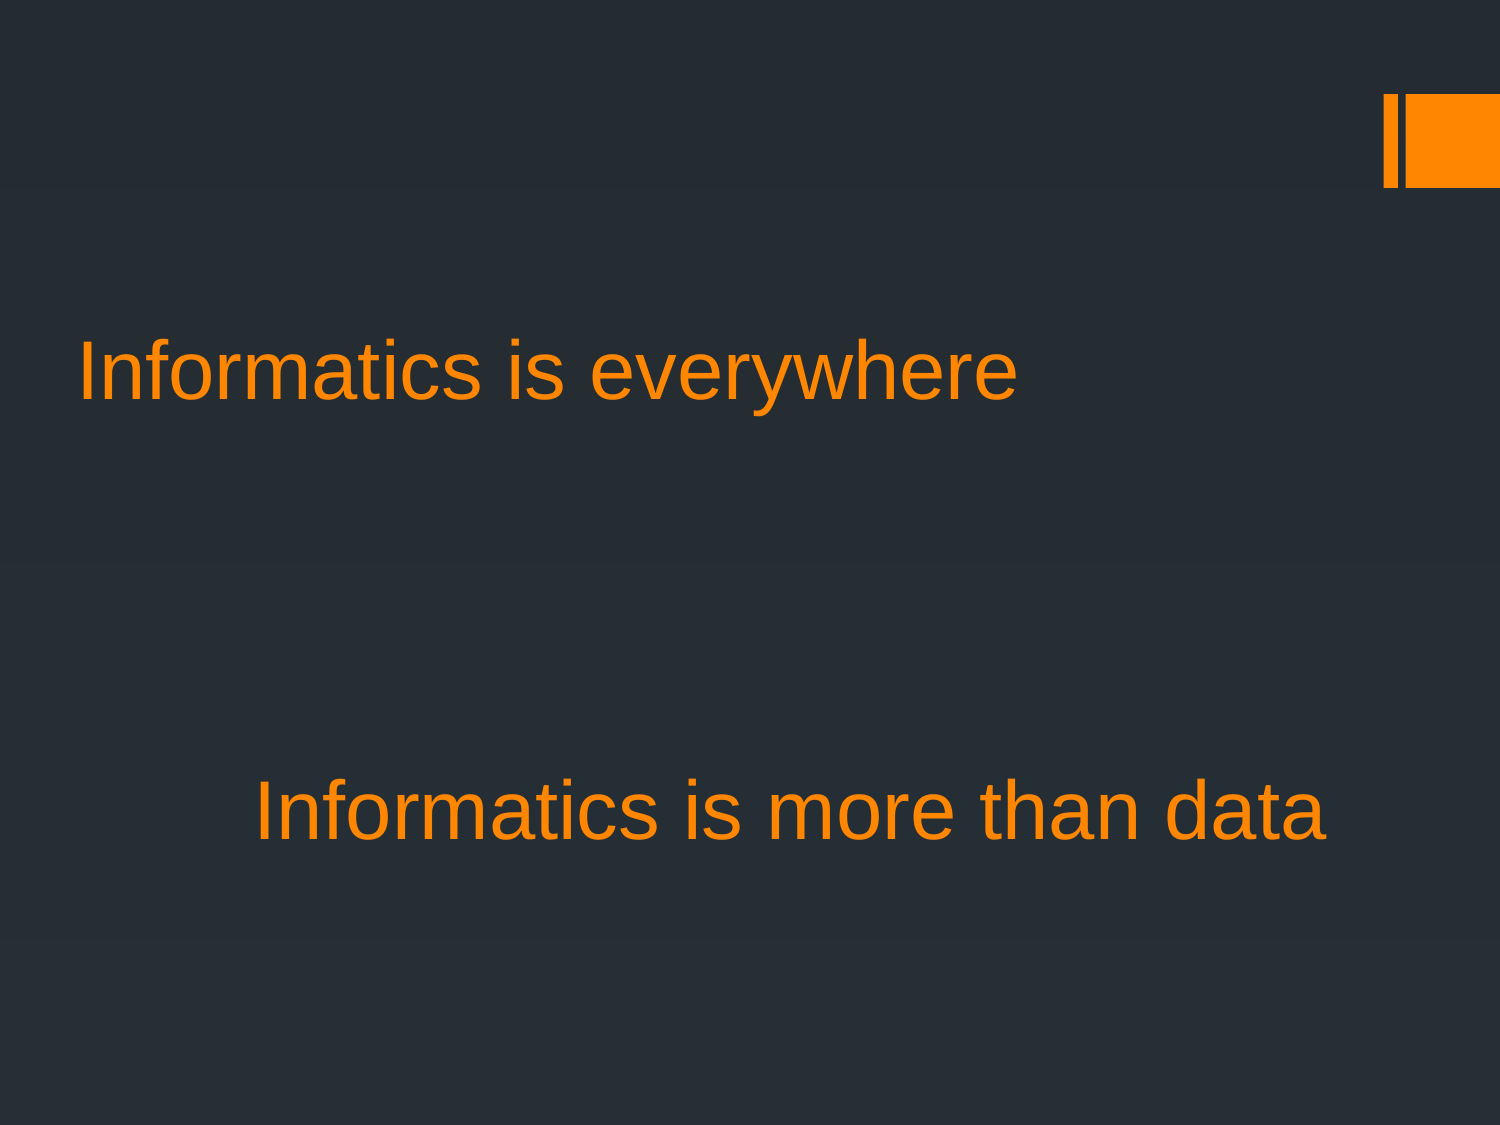

# Informatics is everywhere
Informatics is more than data